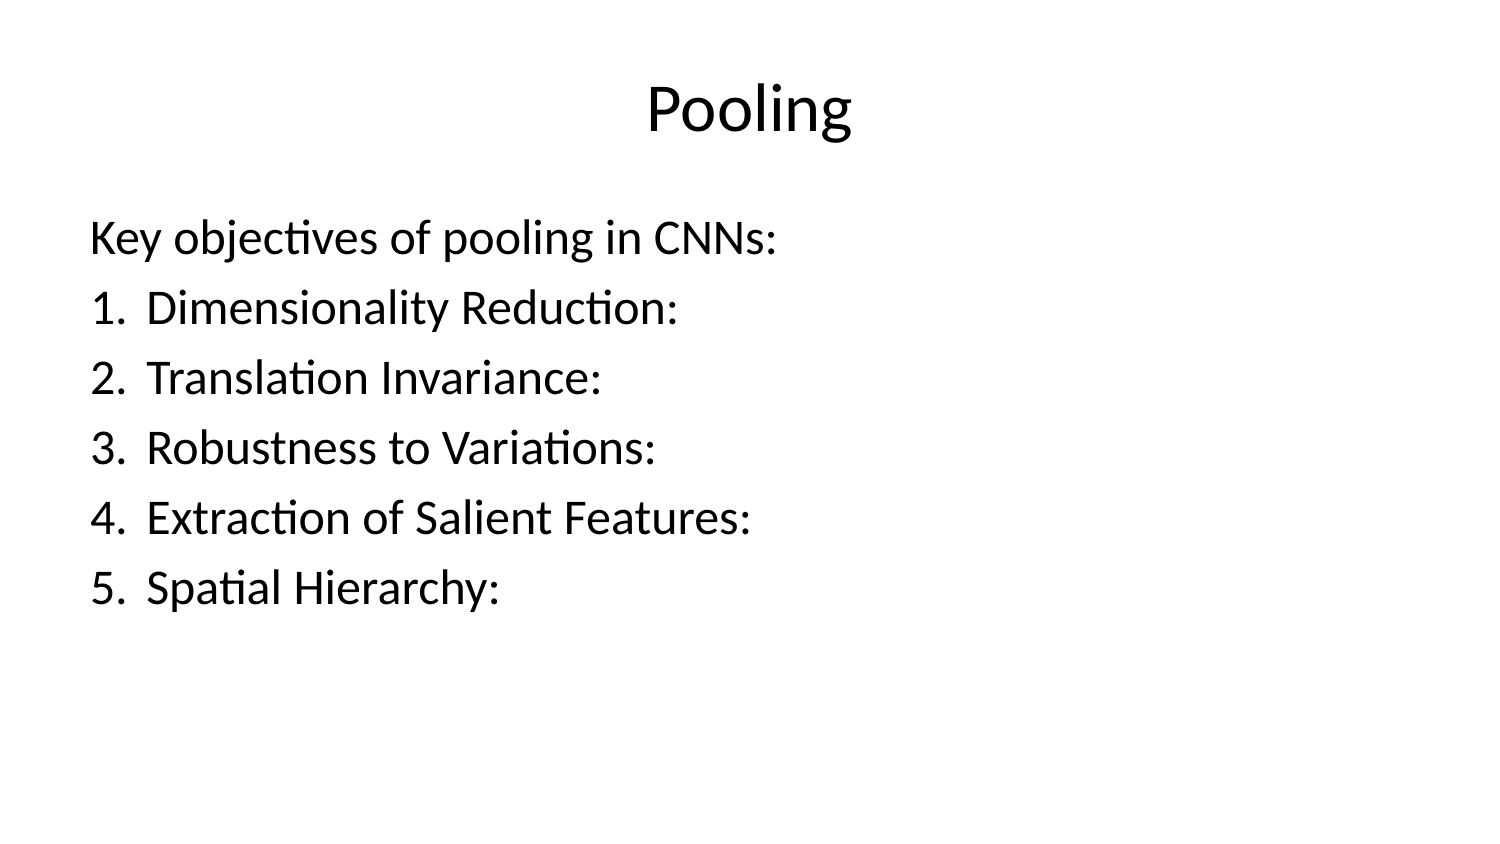

# Pooling
Key objectives of pooling in CNNs:
Dimensionality Reduction:
Translation Invariance:
Robustness to Variations:
Extraction of Salient Features:
Spatial Hierarchy: